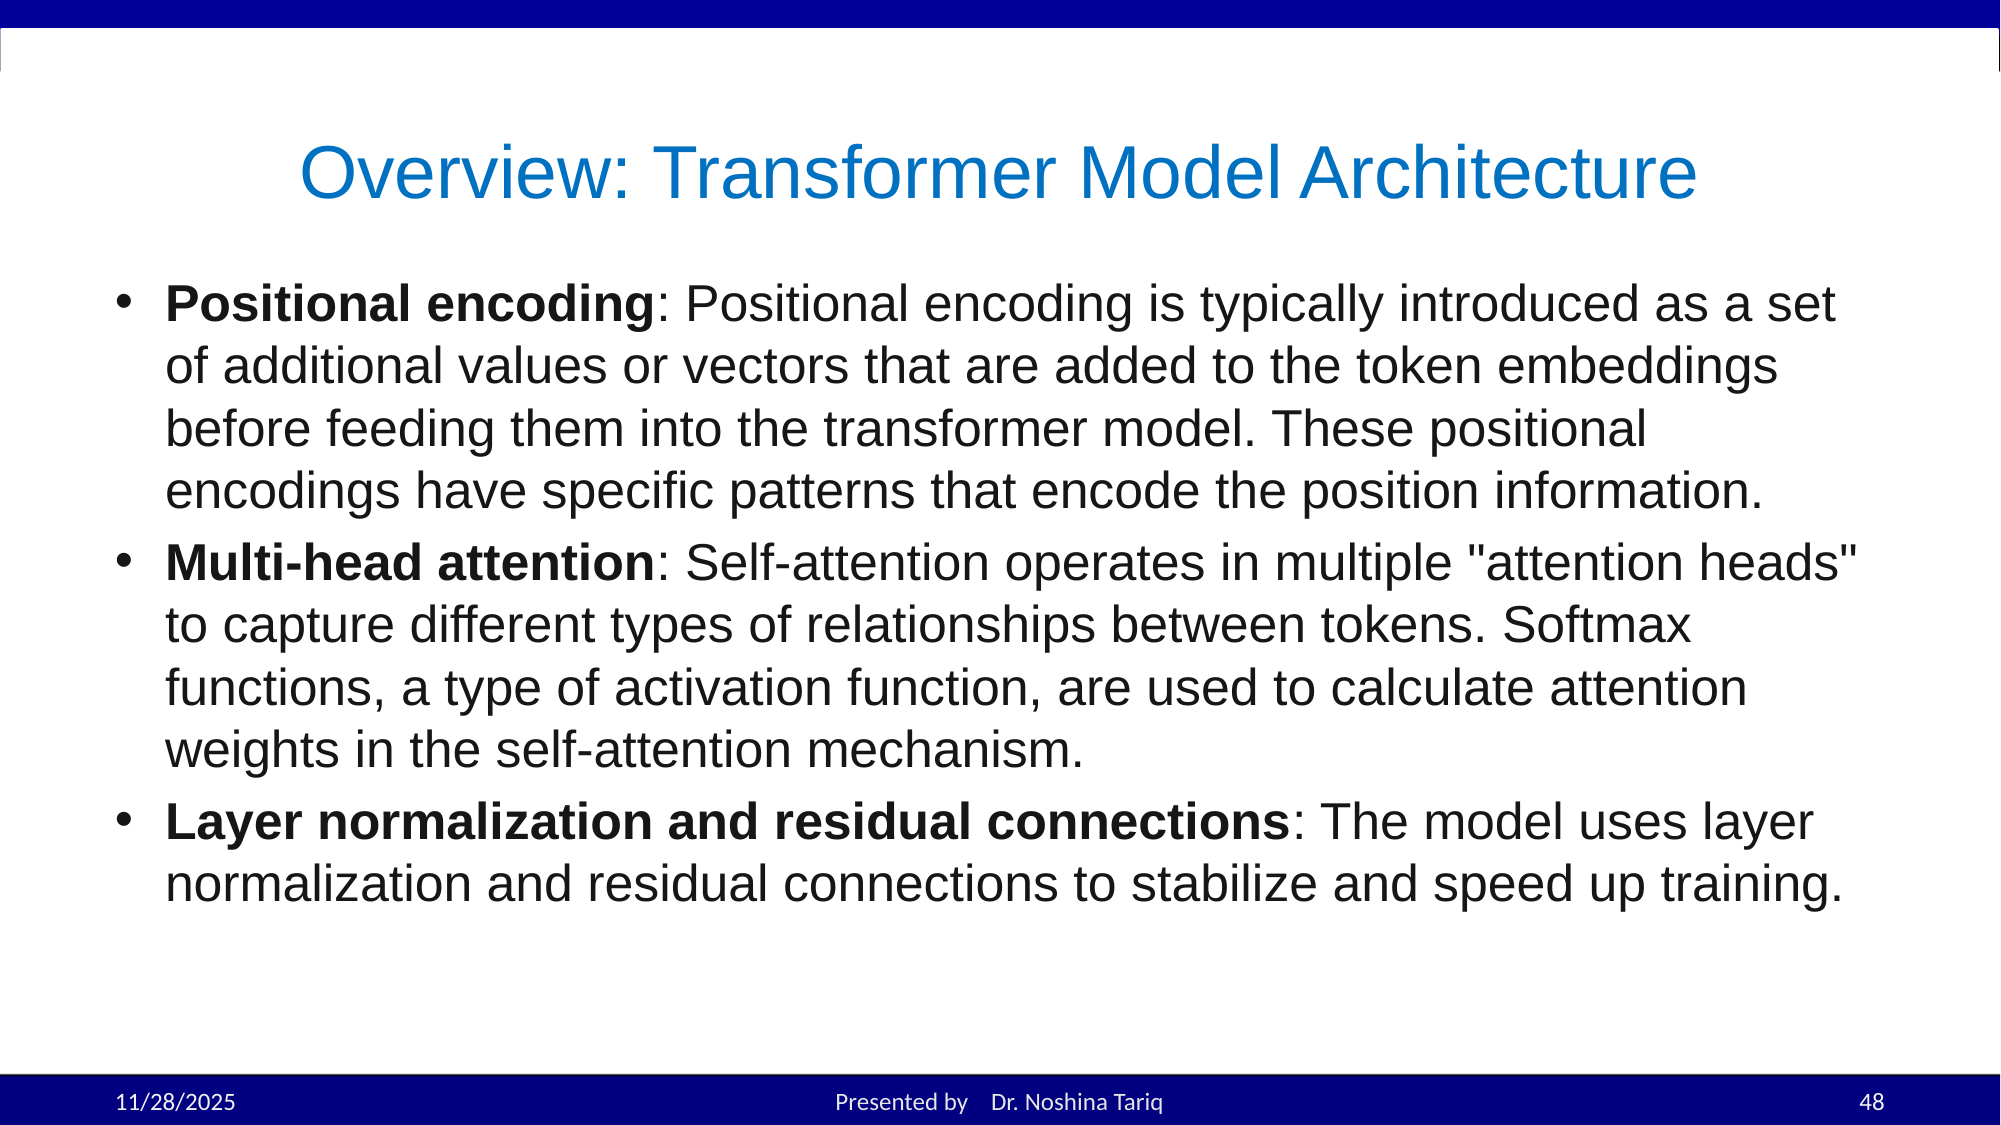

# Overview: Transformer Model Architecture
Positional encoding: Positional encoding is typically introduced as a set of additional values or vectors that are added to the token embeddings before feeding them into the transformer model. These positional encodings have specific patterns that encode the position information.
Multi-head attention: Self-attention operates in multiple "attention heads" to capture different types of relationships between tokens. Softmax functions, a type of activation function, are used to calculate attention weights in the self-attention mechanism.
Layer normalization and residual connections: The model uses layer normalization and residual connections to stabilize and speed up training.

11/28/2025
Presented by    Dr. Noshina Tariq
48